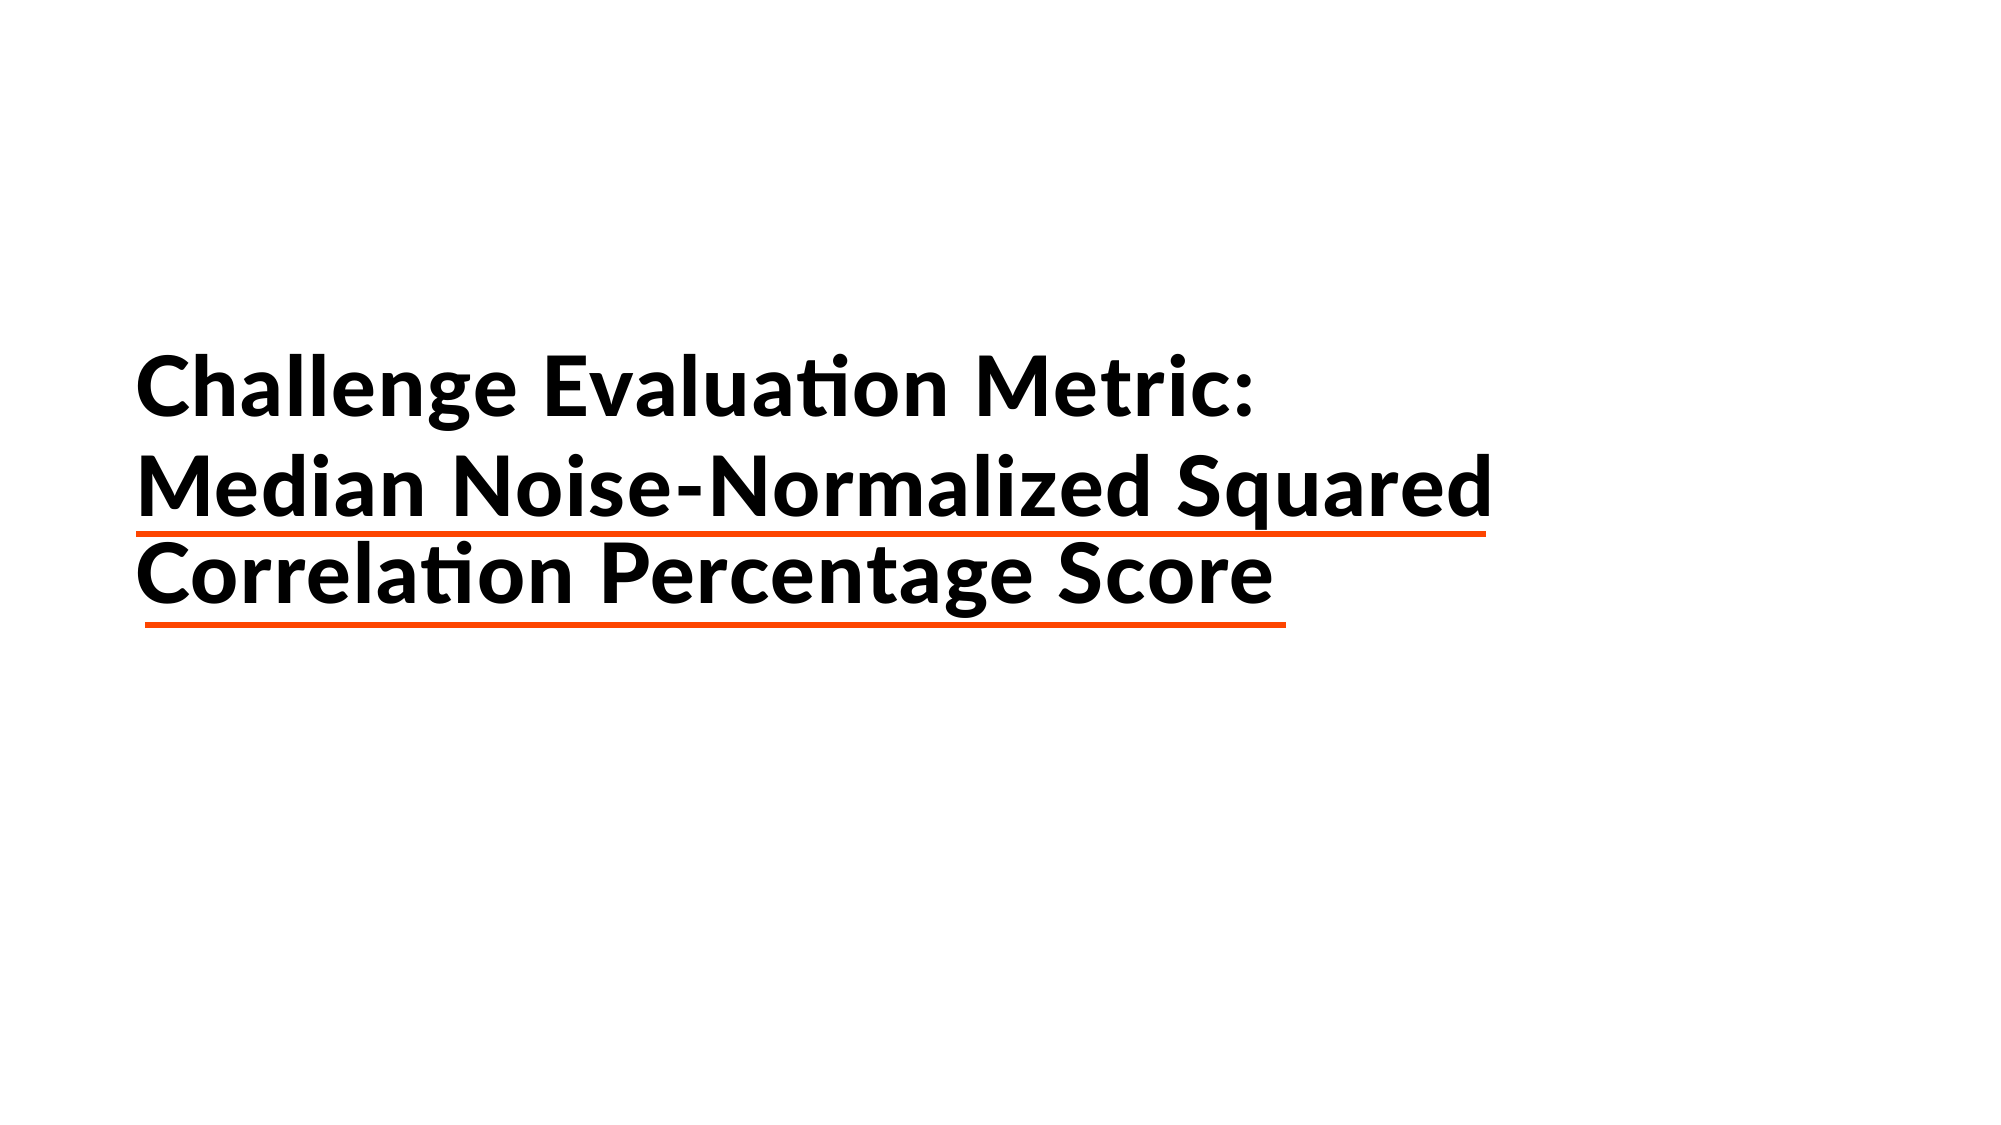

Challenge Evaluation Metric:
Median Noise-Normalized Squared Correlation Percentage Score